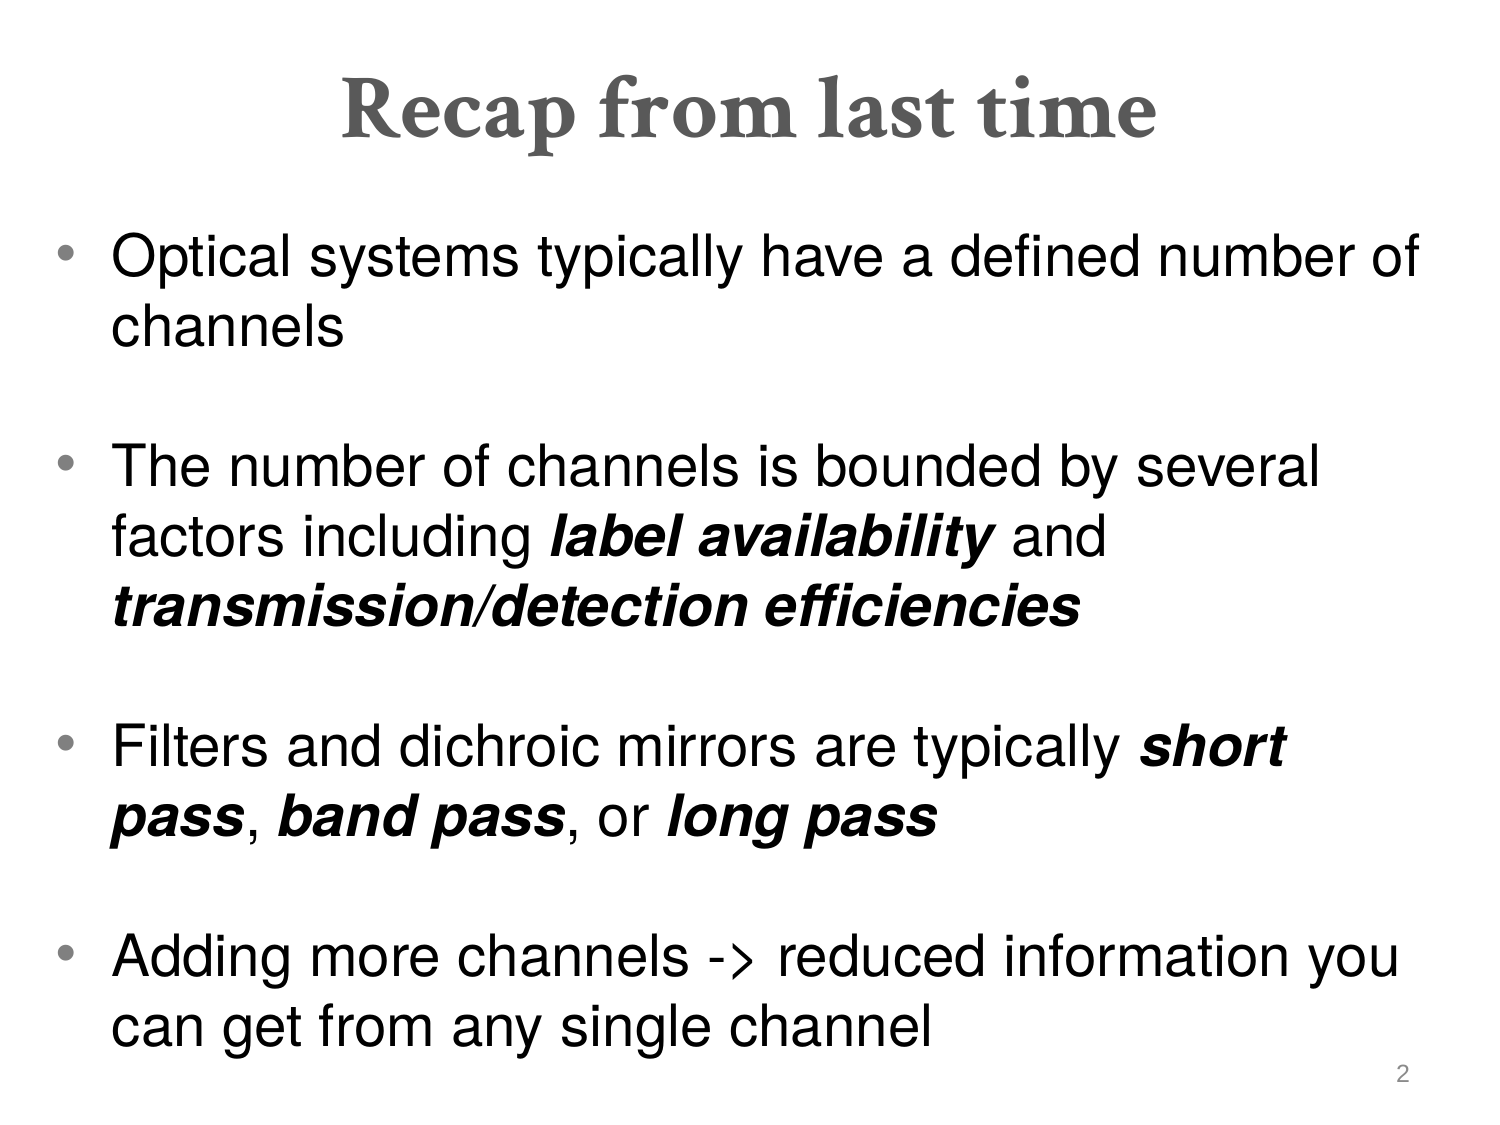

Recap from last time
Optical systems typically have a defined number of channels

The number of channels is bounded by several factors including label availability and transmission/detection efficiencies

Filters and dichroic mirrors are typically short pass, band pass, or long pass

Adding more channels -> reduced information you can get from any single channel

2